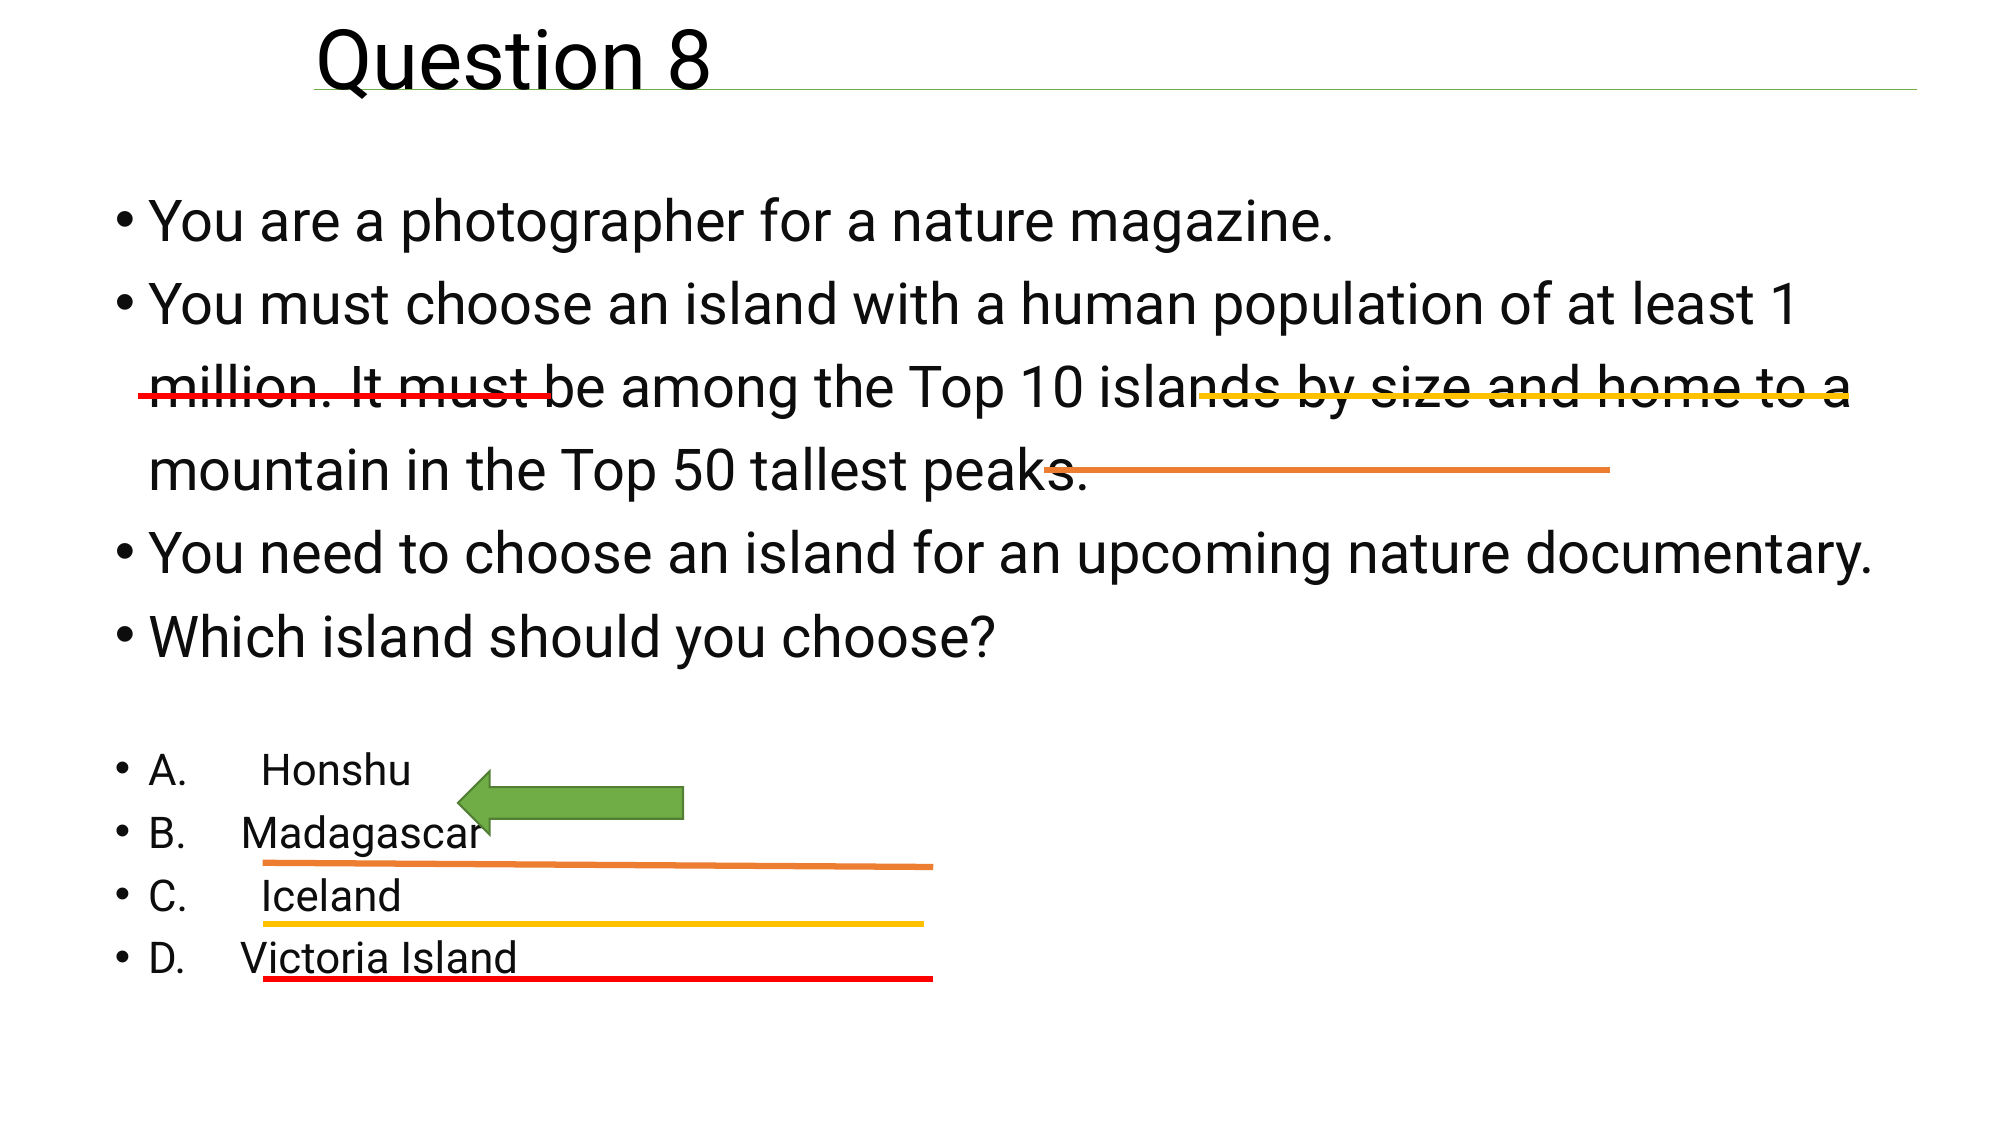

# Question 8
You are a photographer for a nature magazine.
You must choose an island with a human population of at least 1 million. It must be among the Top 10 islands by size and home to a mountain in the Top 50 tallest peaks.
You need to choose an island for an upcoming nature documentary.
Which island should you choose?

A.	Honshu
B.     Madagascar
C.    	Iceland
D.     Victoria Island